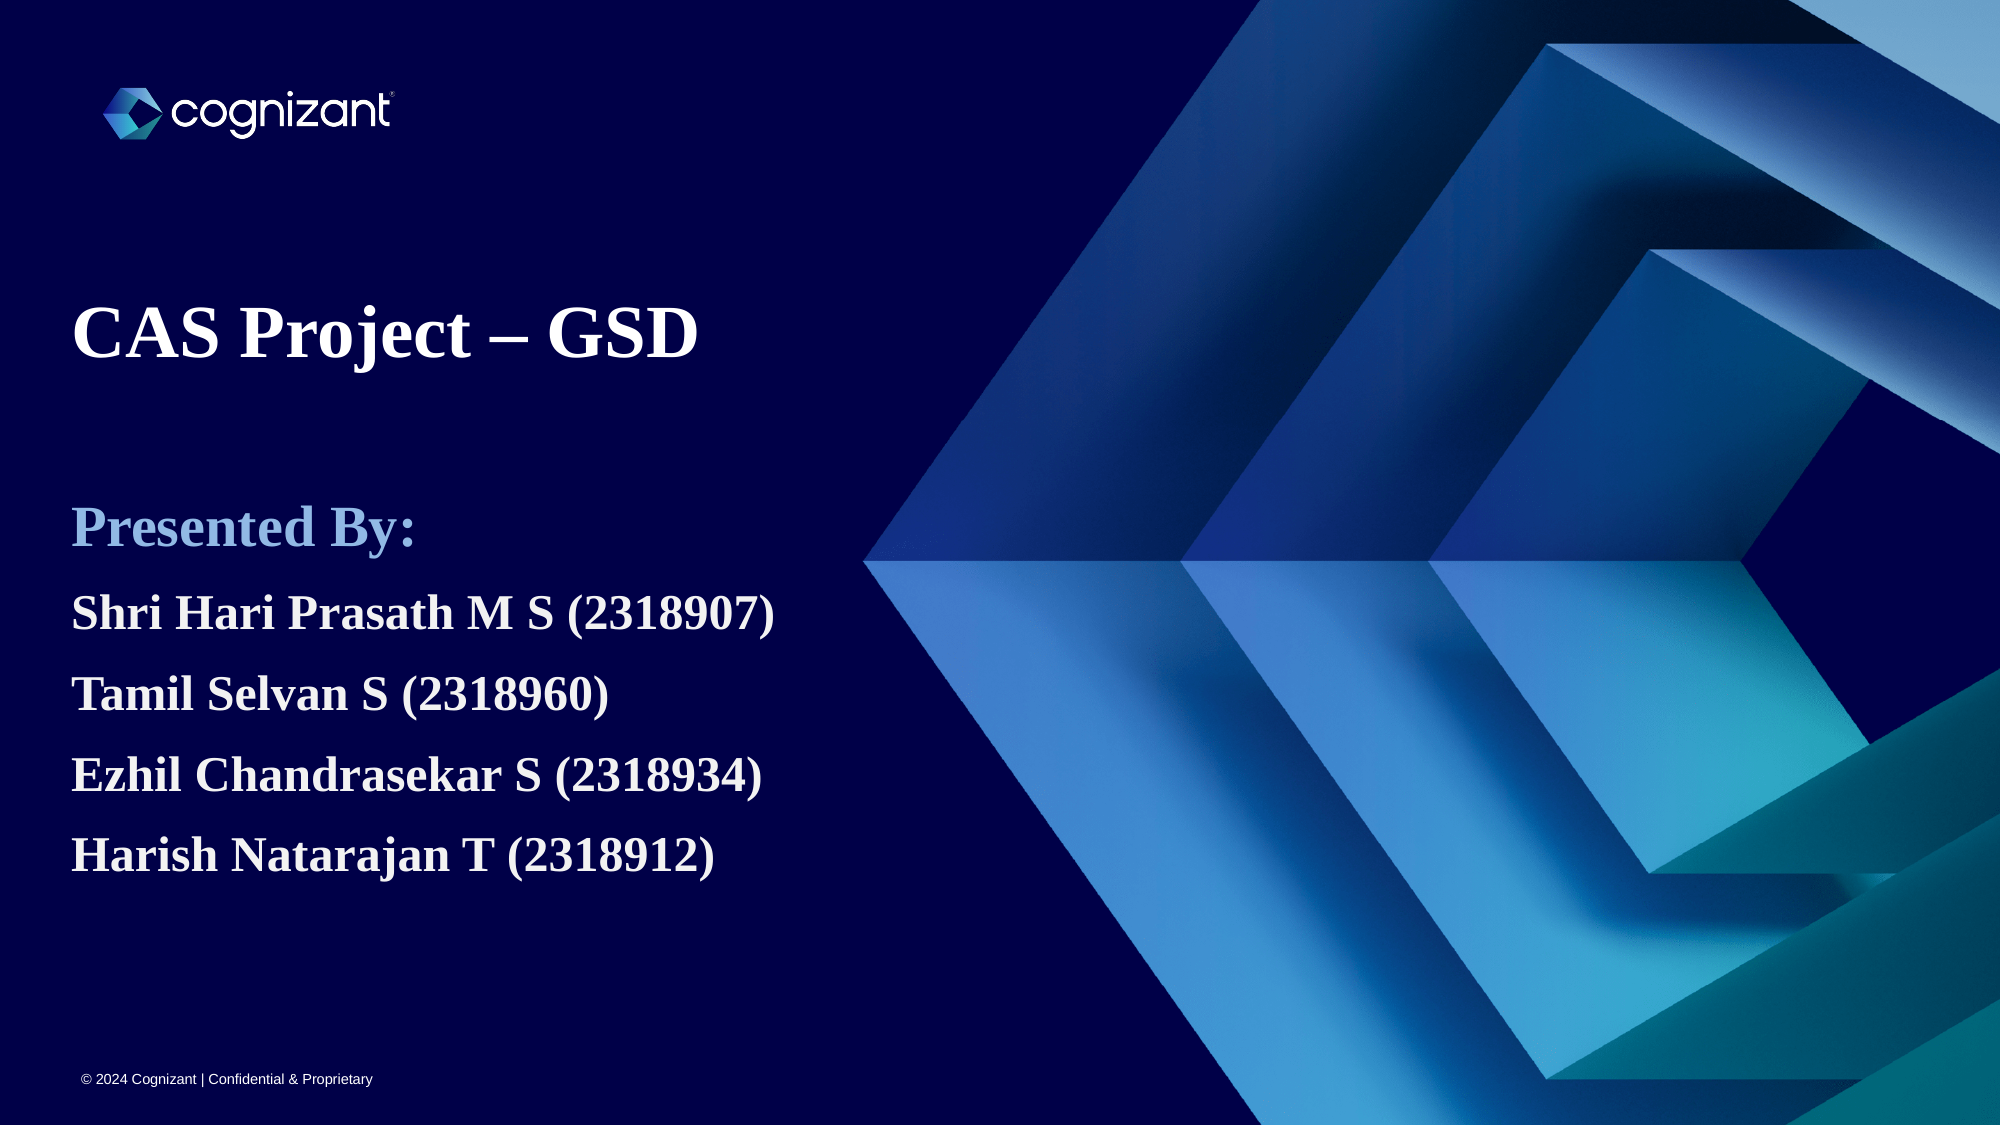

# CAS Project – GSD
Presented By:
Shri Hari Prasath M S (2318907)
Tamil Selvan S (2318960)
Ezhil Chandrasekar S (2318934)
Harish Natarajan T (2318912)
© 2024 Cognizant | Confidential & Proprietary